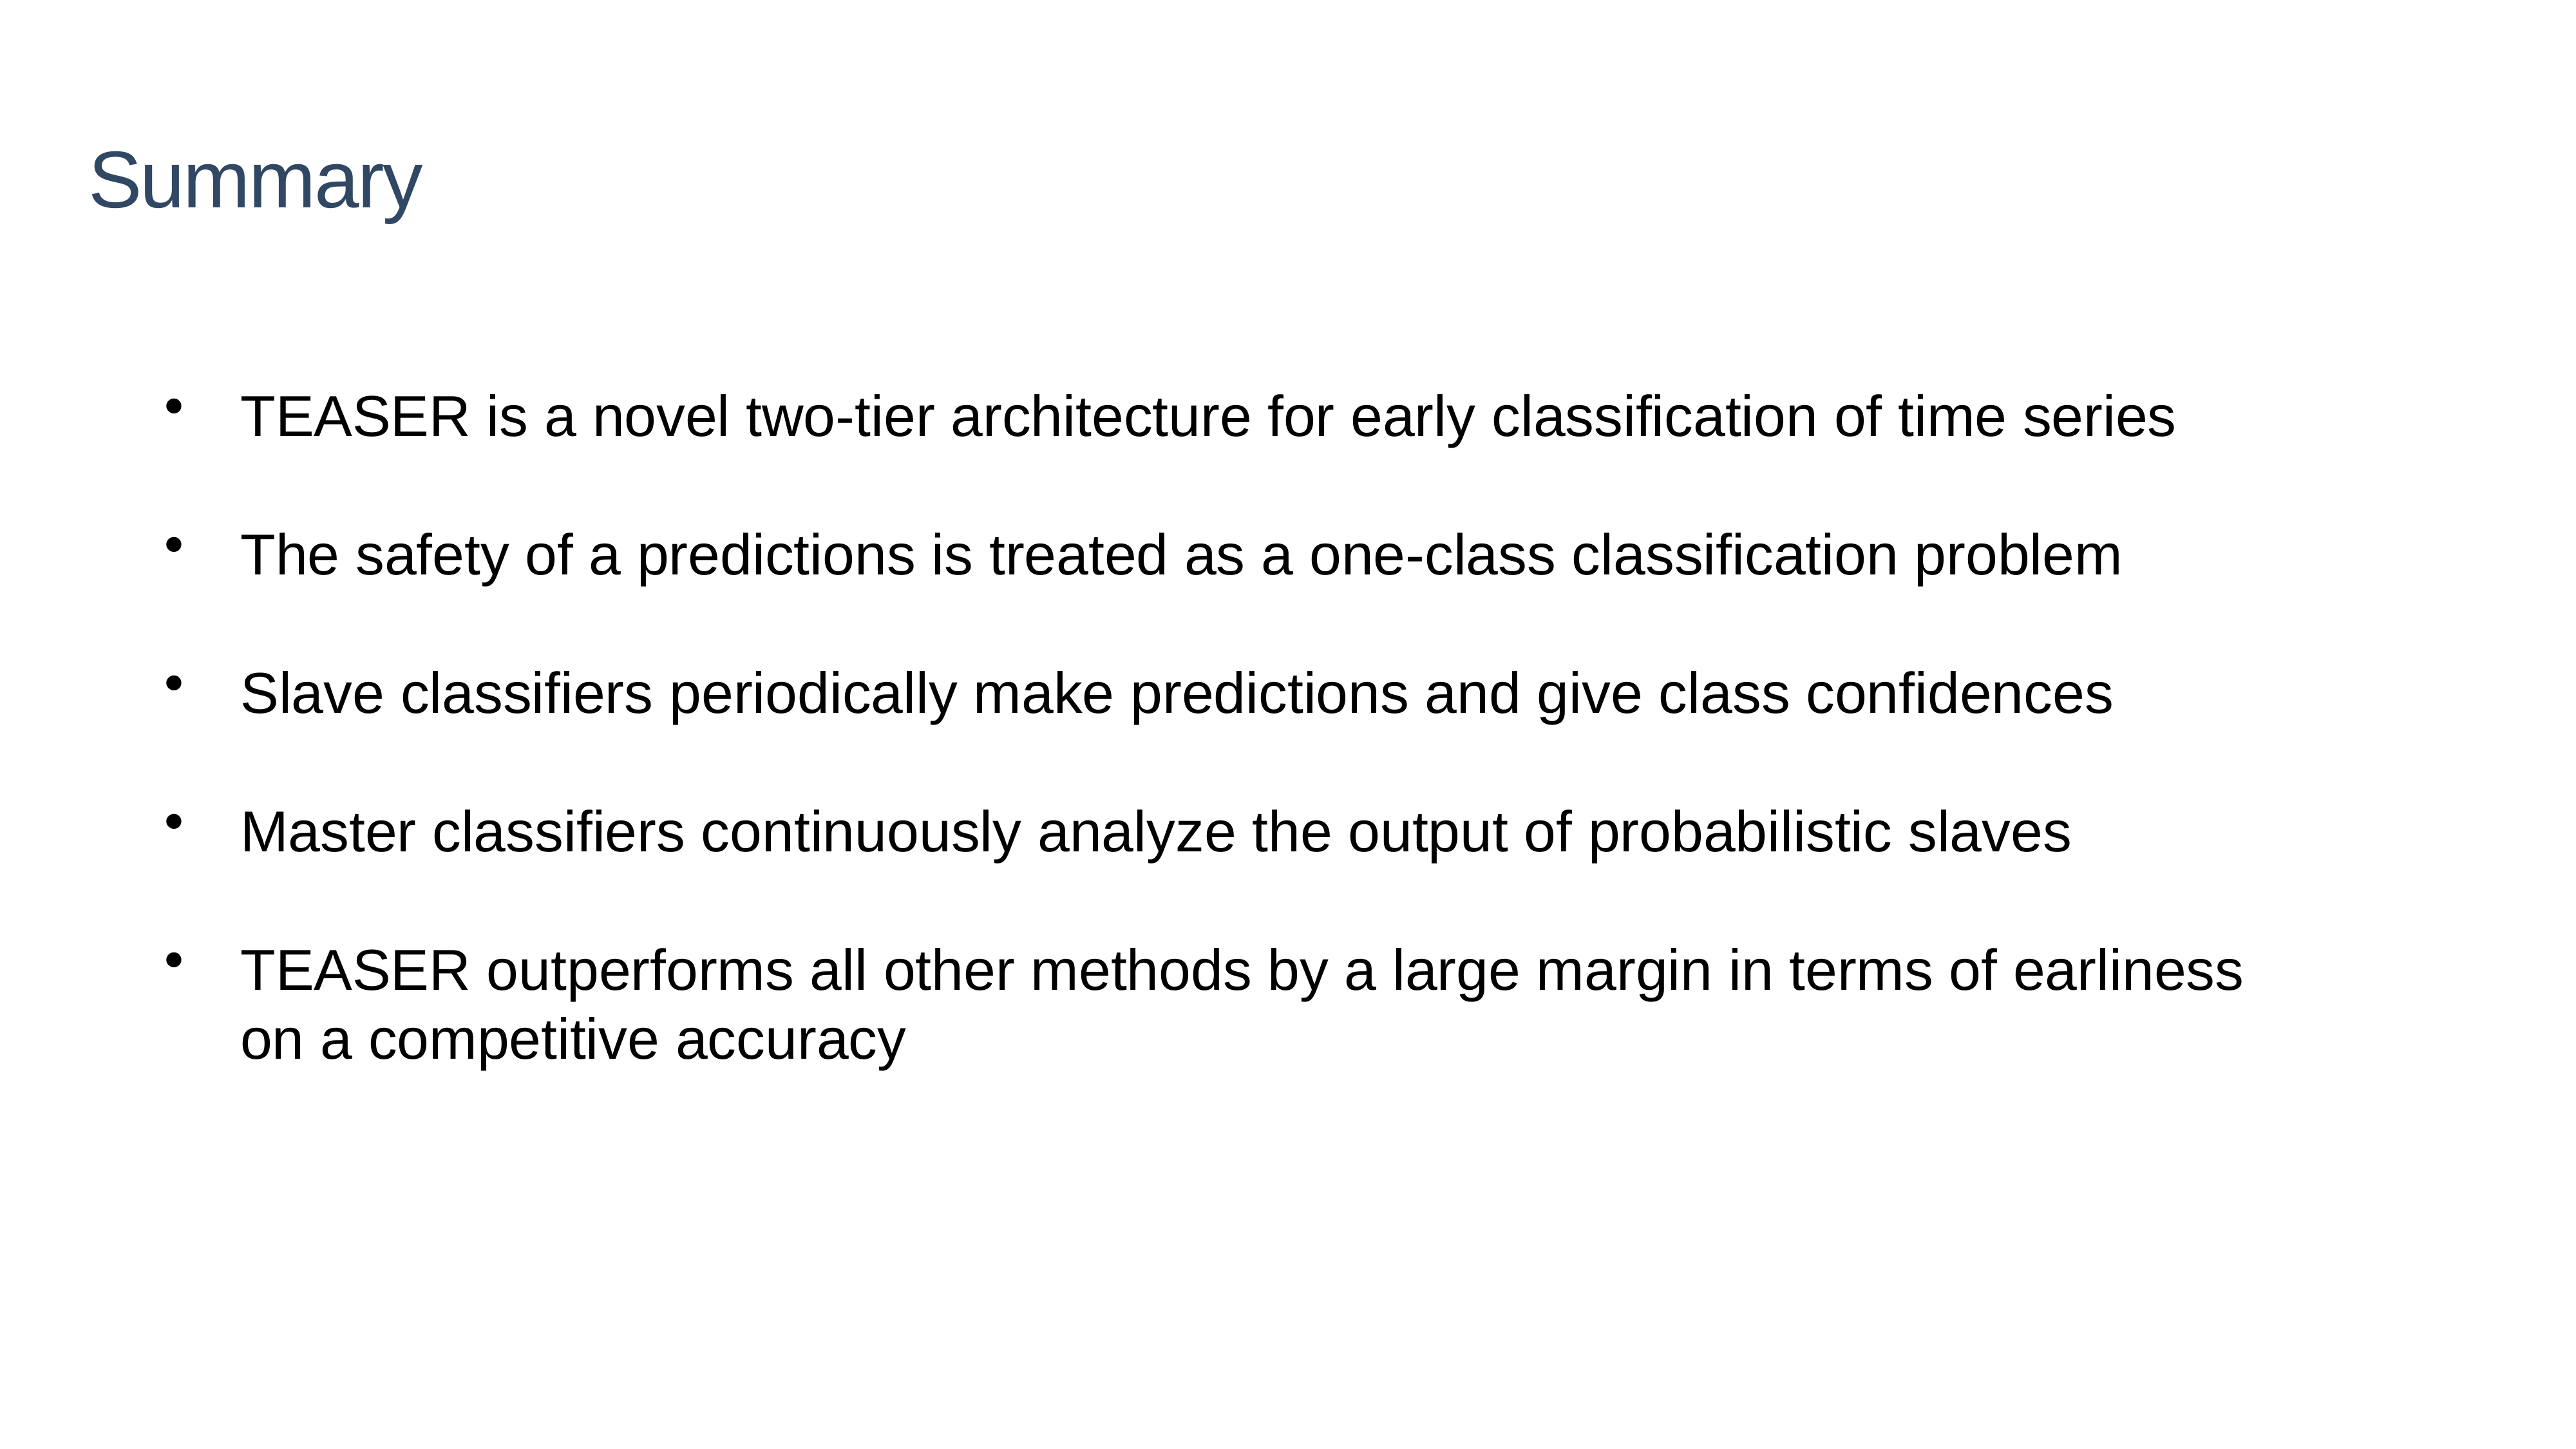

# Summary
TEASER is a novel two-tier architecture for early classification of time series

The safety of a predictions is treated as a one-class classification problem

Slave classifiers periodically make predictions and give class confidences

Master classifiers continuously analyze the output of probabilistic slaves

TEASER outperforms all other methods by a large margin in terms of earliness on a competitive accuracy
28